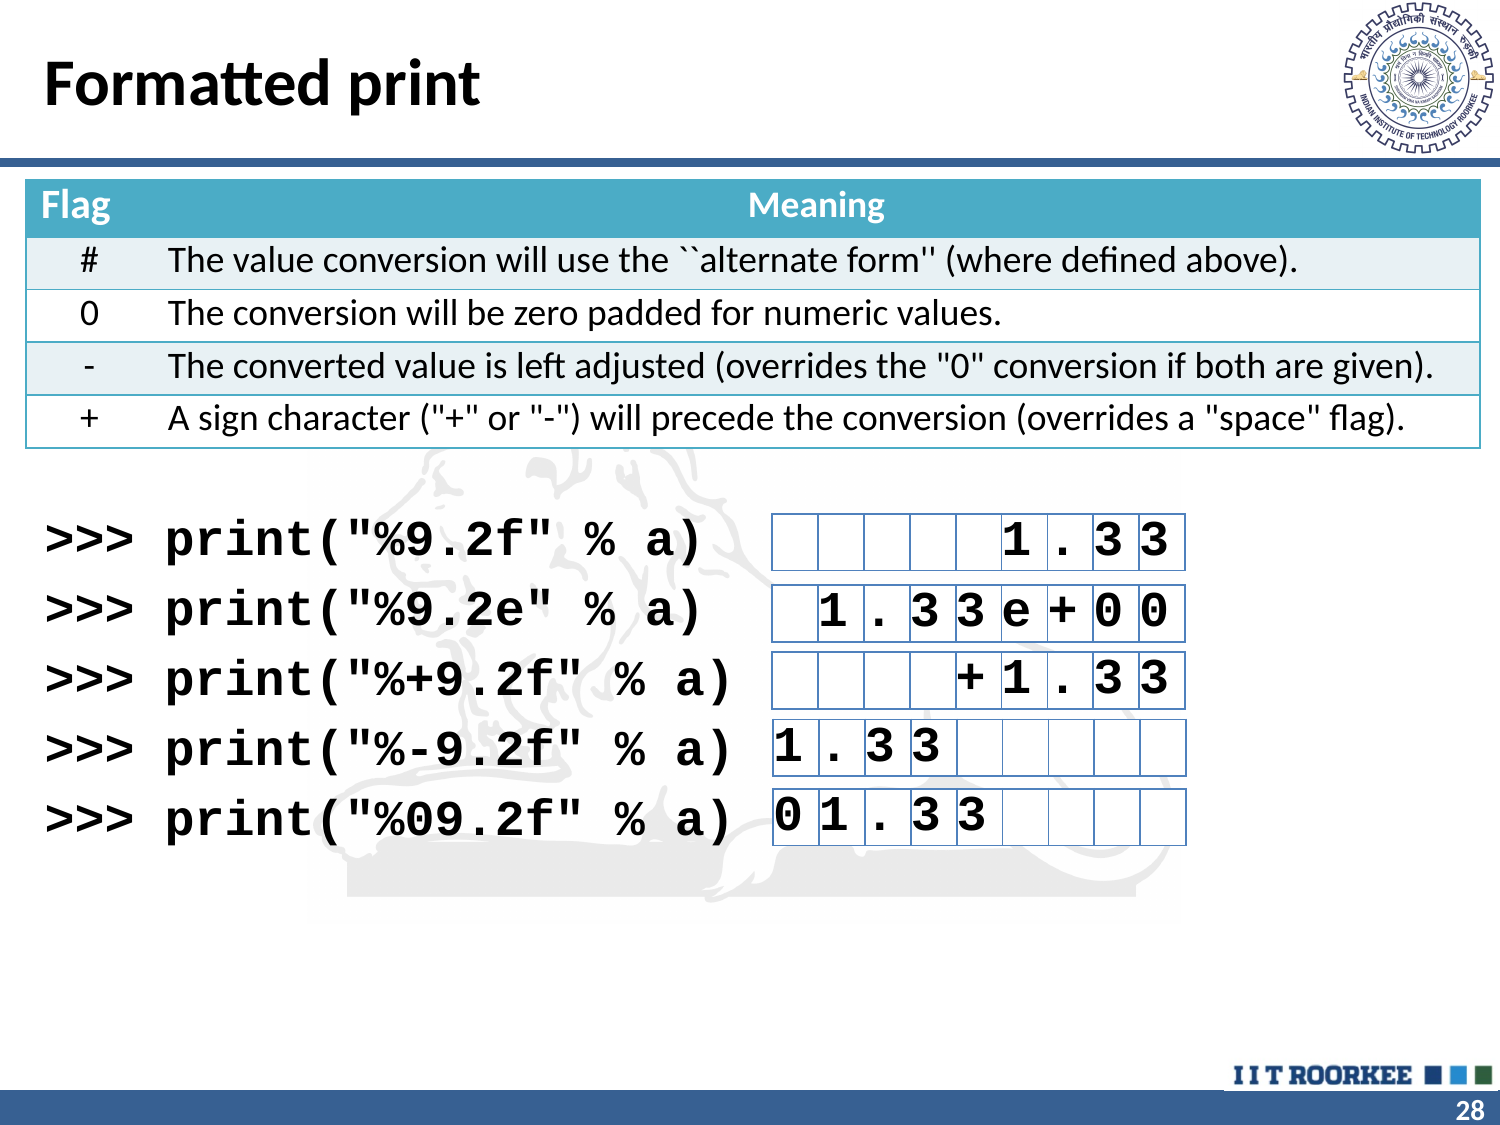

# Formatted print
| Flag | Meaning |
| --- | --- |
| # | The value conversion will use the ``alternate form'' (where defined above). |
| 0 | The conversion will be zero padded for numeric values. |
| - | The converted value is left adjusted (overrides the "0" conversion if both are given). |
| + | A sign character ("+" or "-") will precede the conversion (overrides a "space" flag). |

>>> print("%9.2f" % a)
>>> print("%9.2e" % a)
>>> print("%+9.2f" % a)
>>> print("%-9.2f" % a)
>>> print("%09.2f" % a)

|  |  |  |  |  | 1 | . | 3 | 3 |
| --- | --- | --- | --- | --- | --- | --- | --- | --- |
|  | 1 | . | 3 | 3 | e | + | 0 | 0 |
| --- | --- | --- | --- | --- | --- | --- | --- | --- |
|  |  |  |  | + | 1 | . | 3 | 3 |
| --- | --- | --- | --- | --- | --- | --- | --- | --- |
| 1 | . | 3 | 3 |  |  |  |  |  |
| --- | --- | --- | --- | --- | --- | --- | --- | --- |
| 0 | 1 | . | 3 | 3 |  |  |  |  |
| --- | --- | --- | --- | --- | --- | --- | --- | --- |